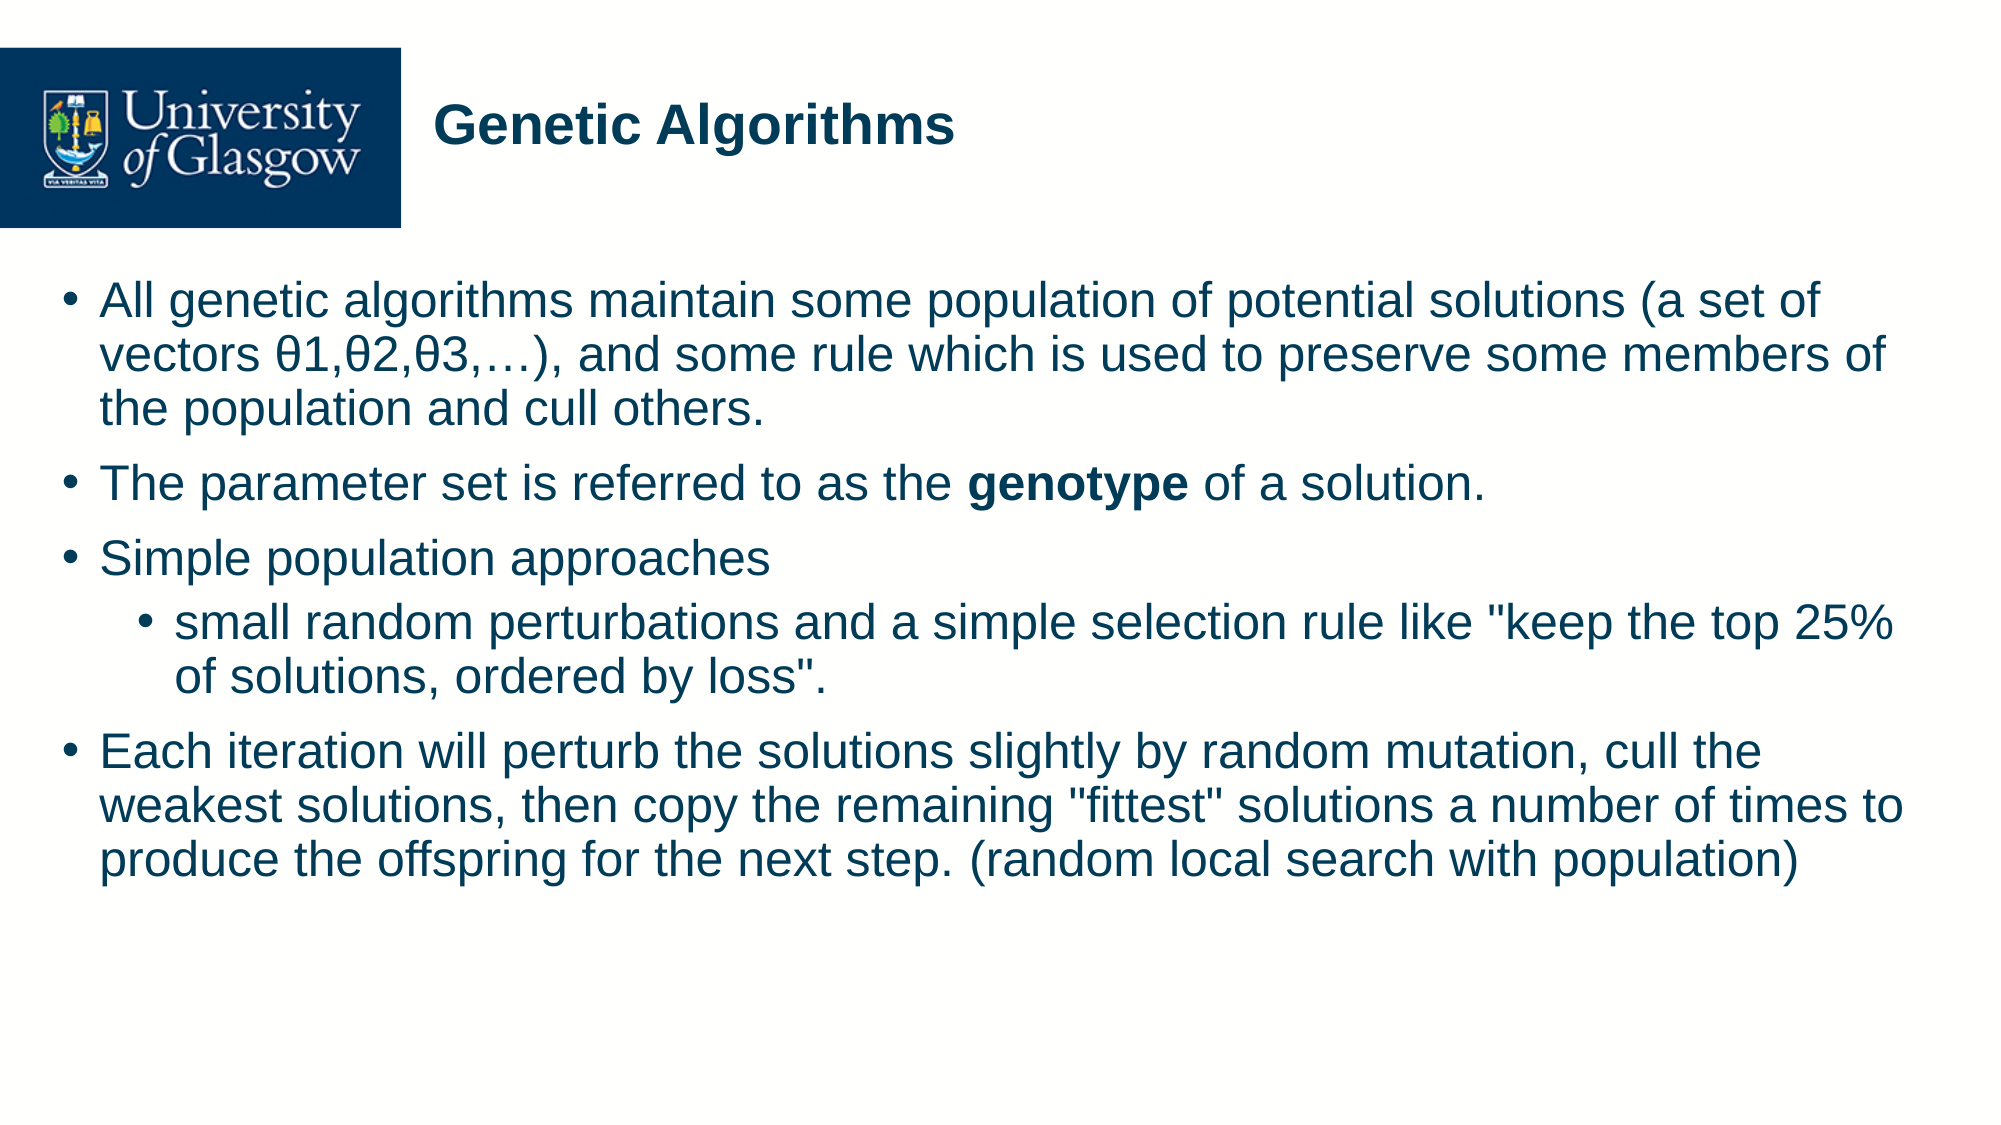

# Genetic Algorithms
All genetic algorithms maintain some population of potential solutions (a set of vectors θ1,θ2,θ3,…), and some rule which is used to preserve some members of the population and cull others.
The parameter set is referred to as the genotype of a solution.
Simple population approaches
small random perturbations and a simple selection rule like "keep the top 25% of solutions, ordered by loss".
Each iteration will perturb the solutions slightly by random mutation, cull the weakest solutions, then copy the remaining "fittest" solutions a number of times to produce the offspring for the next step. (random local search with population)